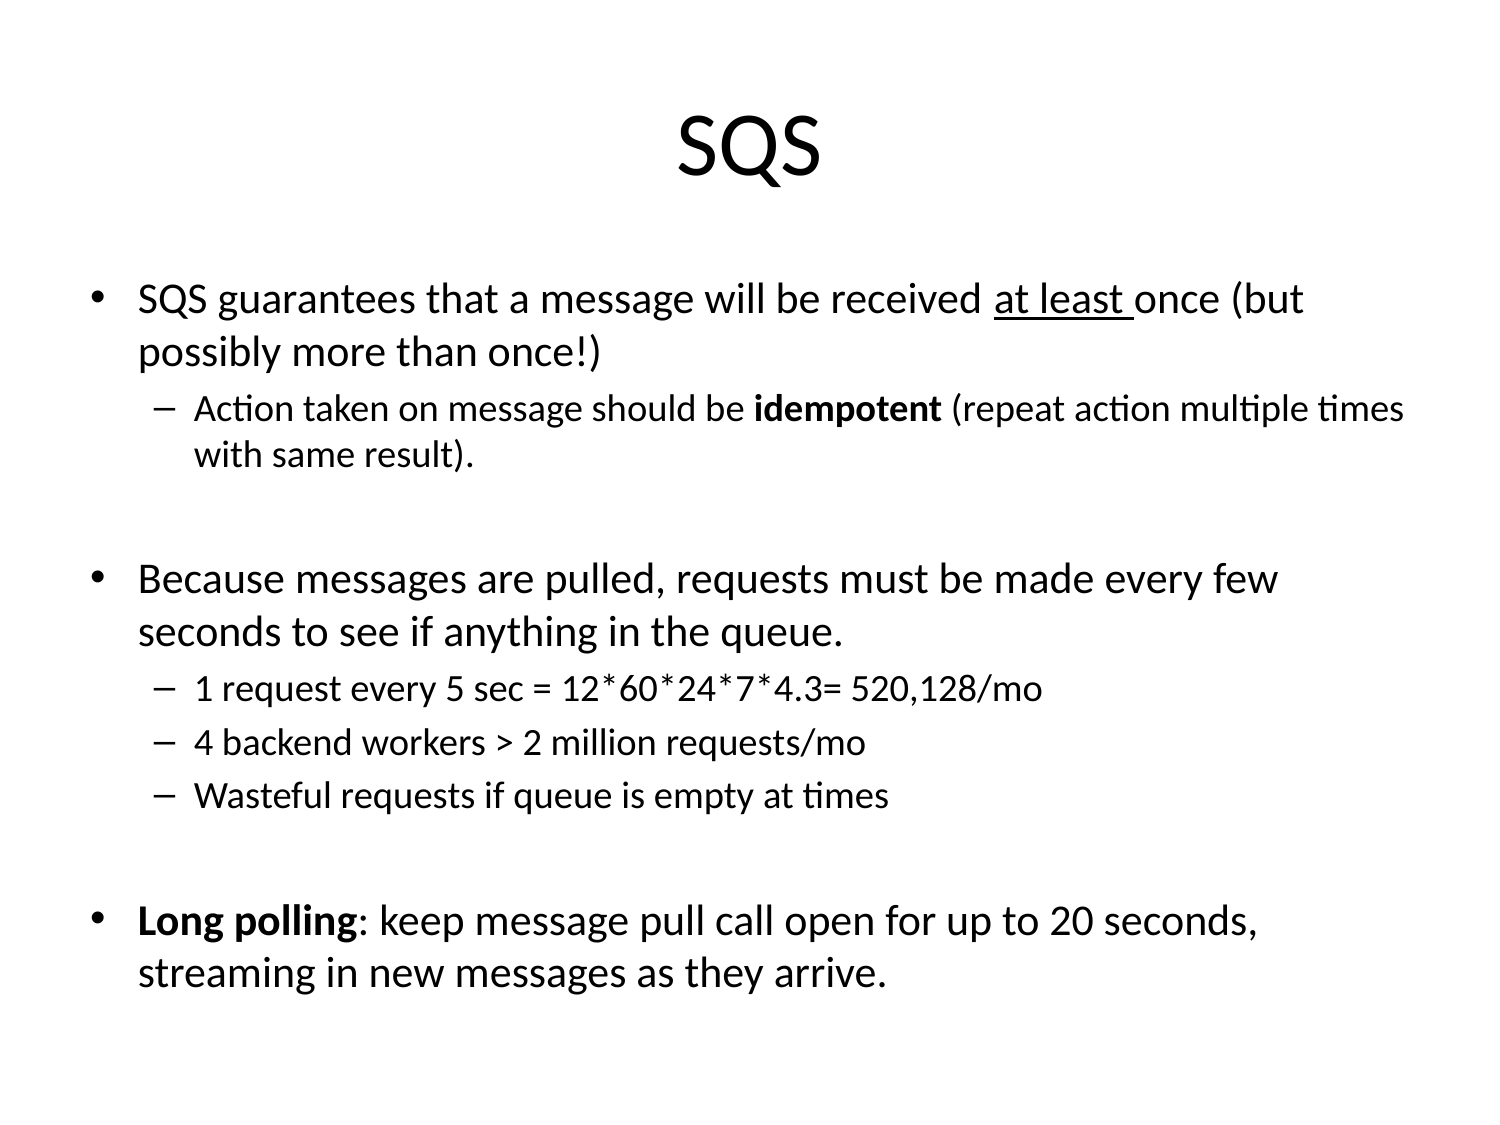

# SQS
SQS guarantees that a message will be received at least once (but possibly more than once!)
Action taken on message should be idempotent (repeat action multiple times with same result).

Because messages are pulled, requests must be made every few seconds to see if anything in the queue.
1 request every 5 sec = 12*60*24*7*4.3= 520,128/mo
4 backend workers > 2 million requests/mo
Wasteful requests if queue is empty at times

Long polling: keep message pull call open for up to 20 seconds, streaming in new messages as they arrive.